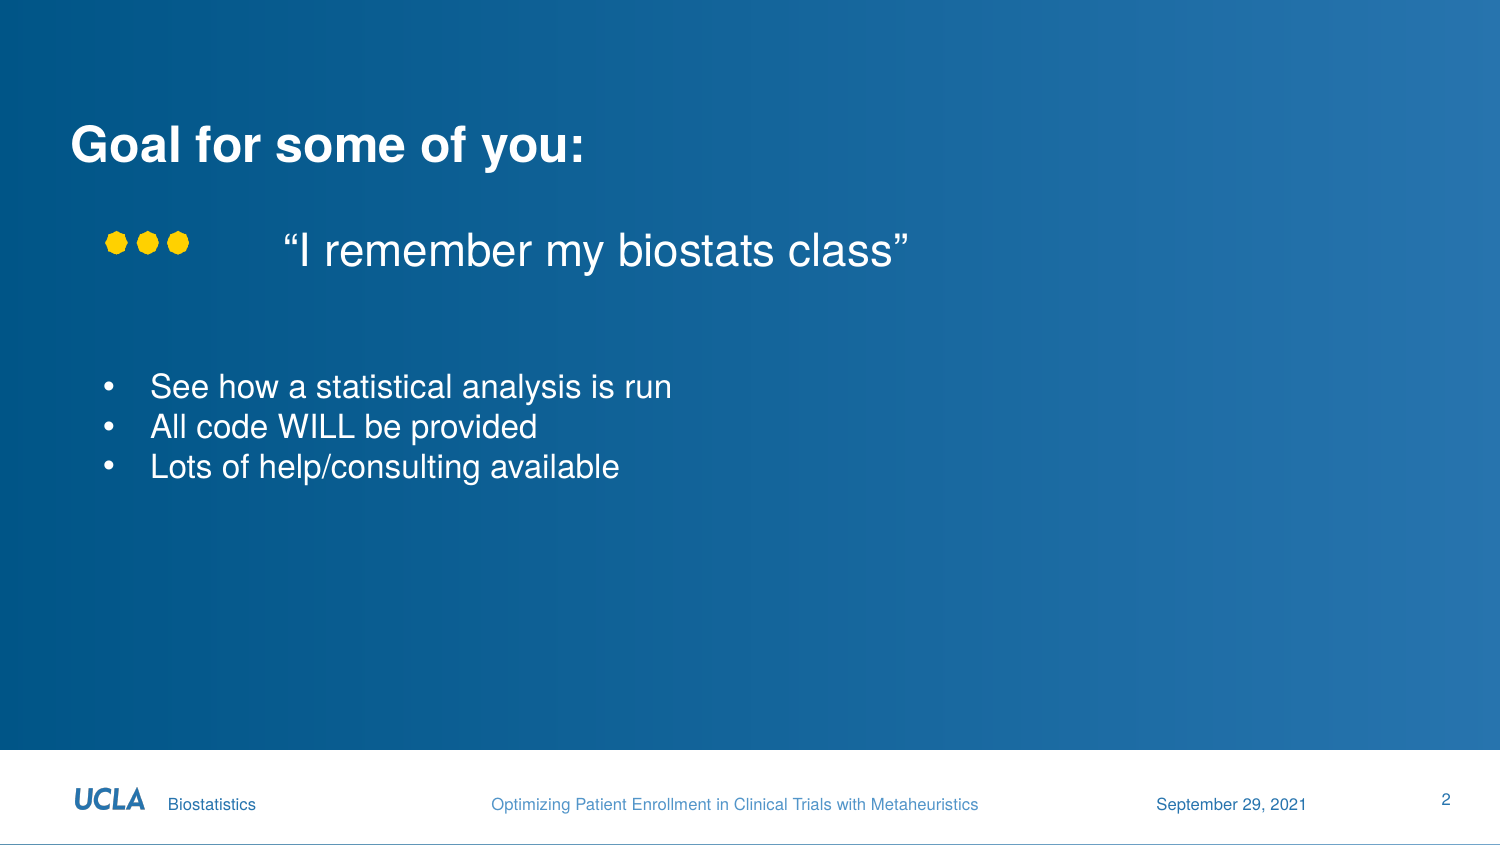

# Goal for some of you:
“I remember my biostats class”

See how a statistical analysis is run
All code WILL be provided
Lots of help/consulting available
2
September 29, 2021